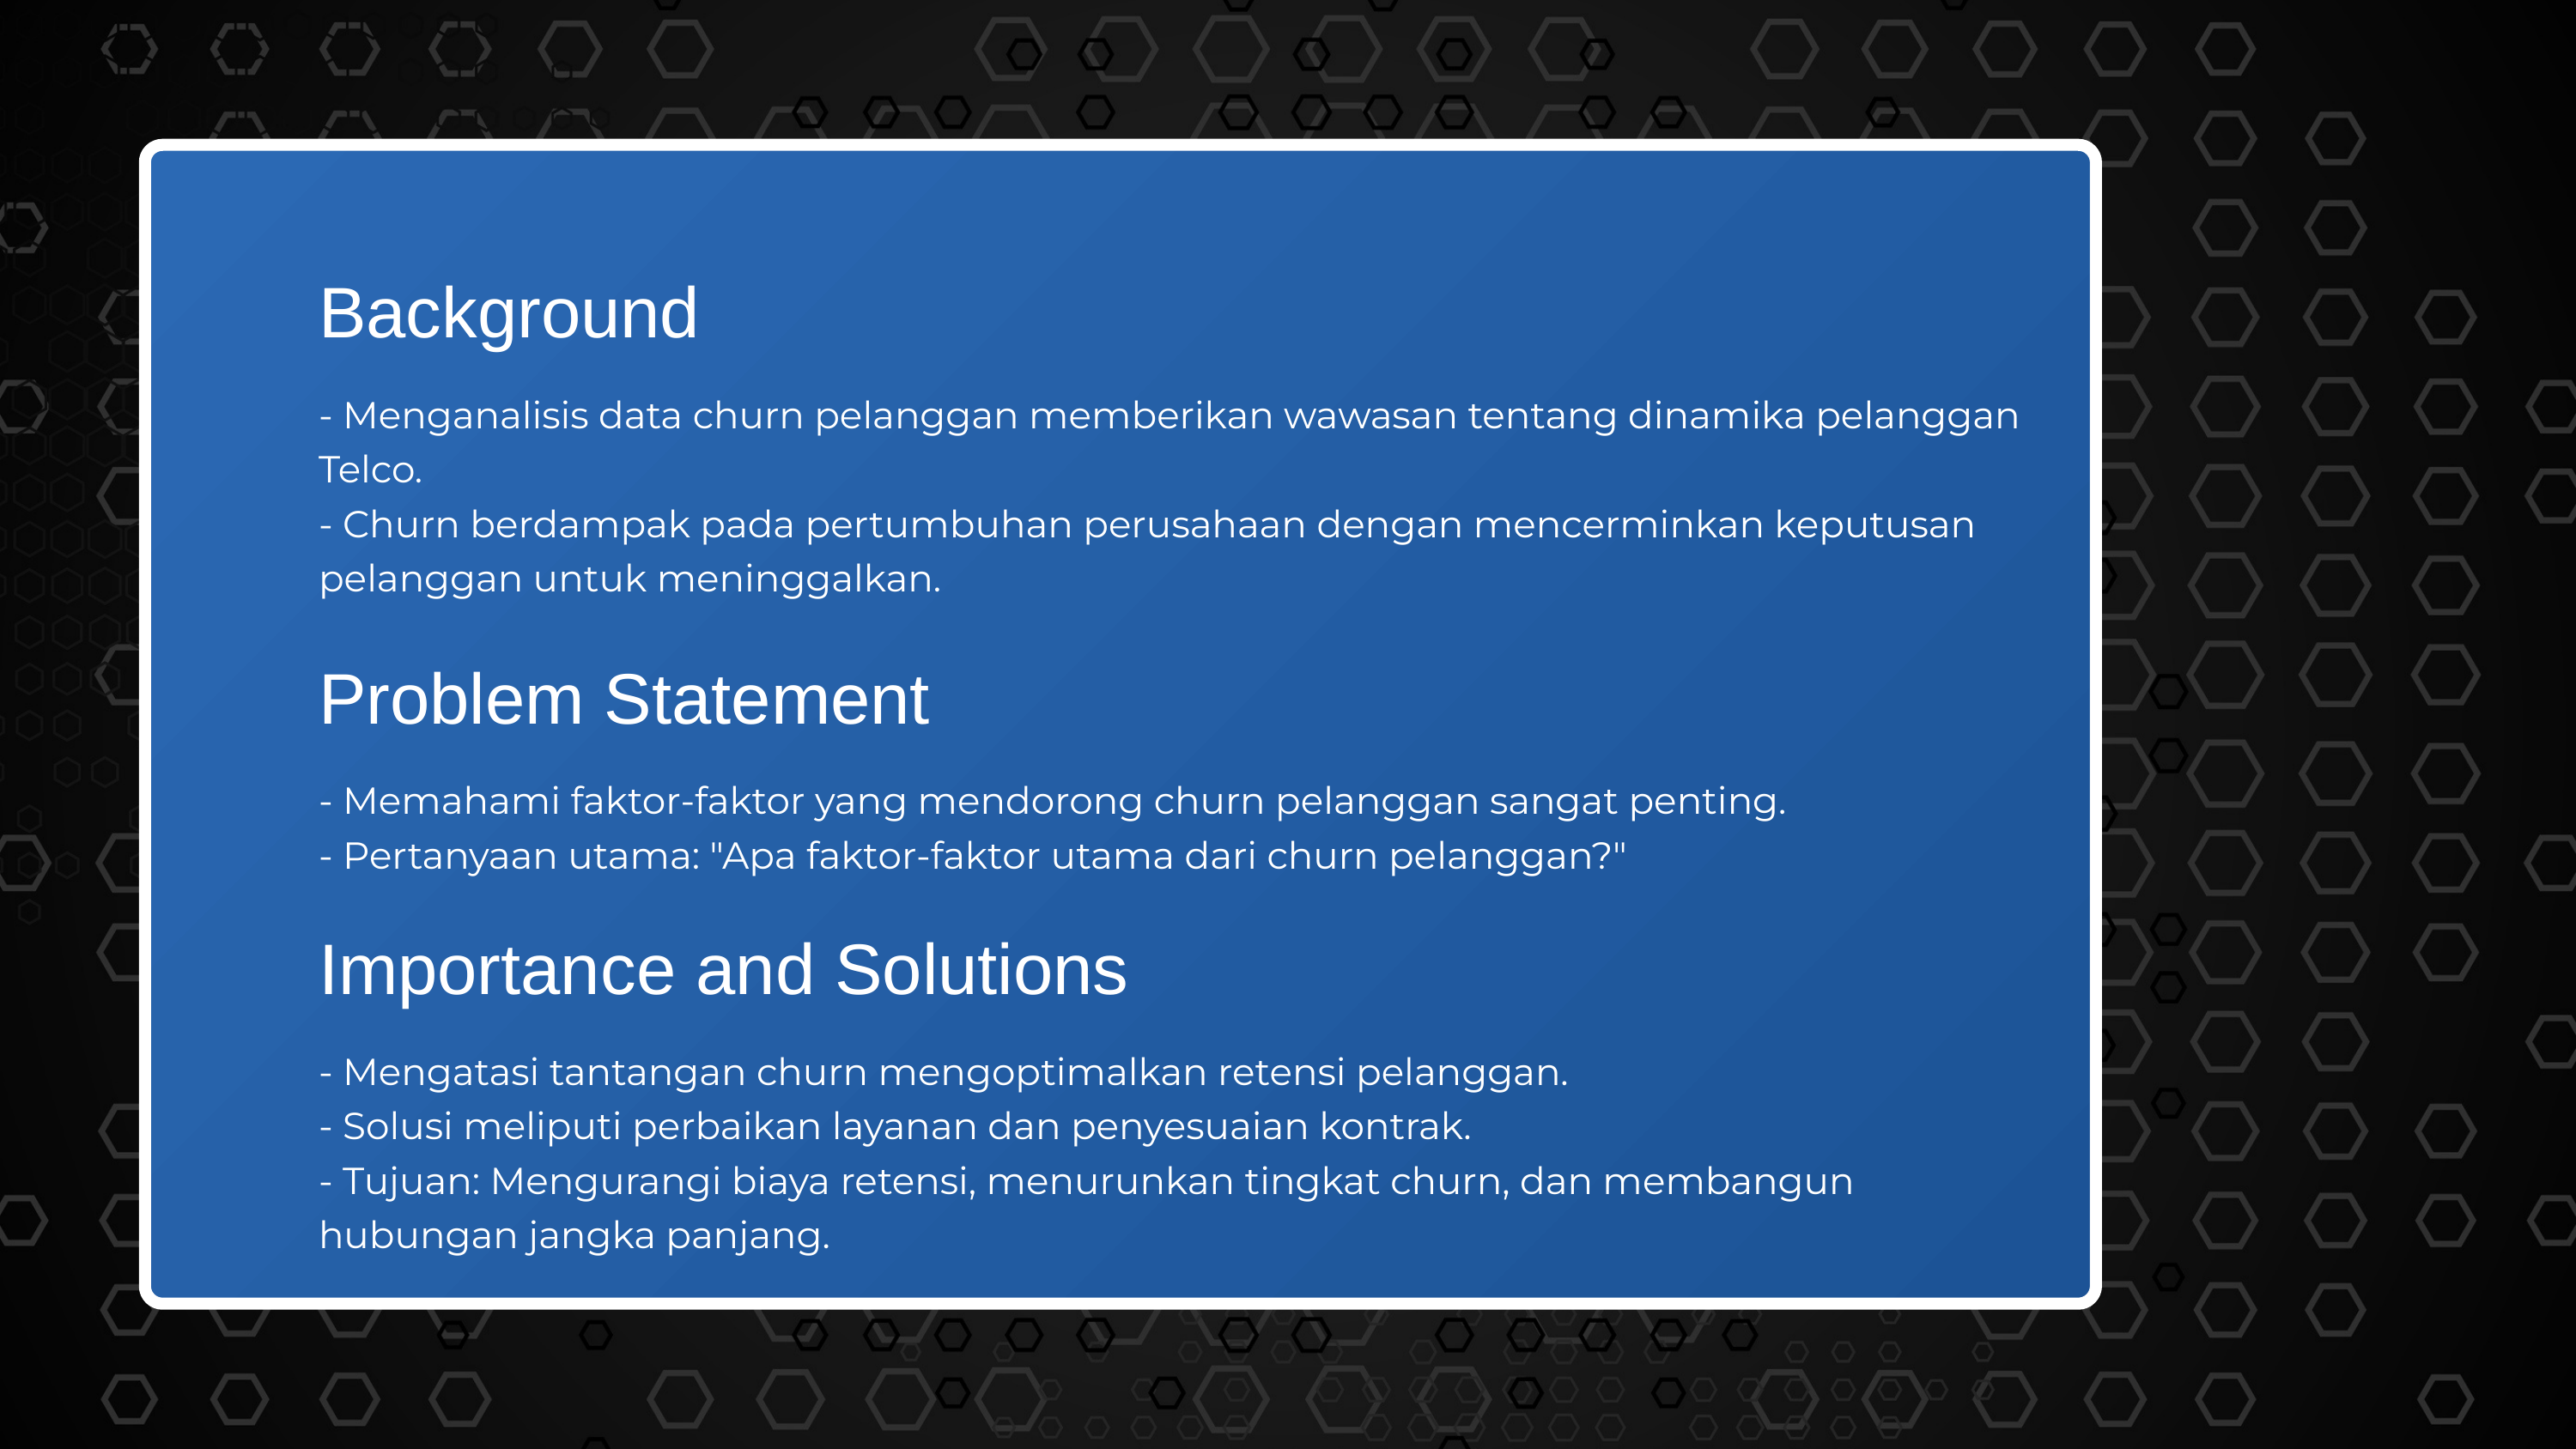

Background
- Menganalisis data churn pelanggan memberikan wawasan tentang dinamika pelanggan Telco.
- Churn berdampak pada pertumbuhan perusahaan dengan mencerminkan keputusan pelanggan untuk meninggalkan.
Problem Statement
- Memahami faktor-faktor yang mendorong churn pelanggan sangat penting.
- Pertanyaan utama: "Apa faktor-faktor utama dari churn pelanggan?"
Importance and Solutions
- Mengatasi tantangan churn mengoptimalkan retensi pelanggan.
- Solusi meliputi perbaikan layanan dan penyesuaian kontrak.
- Tujuan: Mengurangi biaya retensi, menurunkan tingkat churn, dan membangun hubungan jangka panjang.